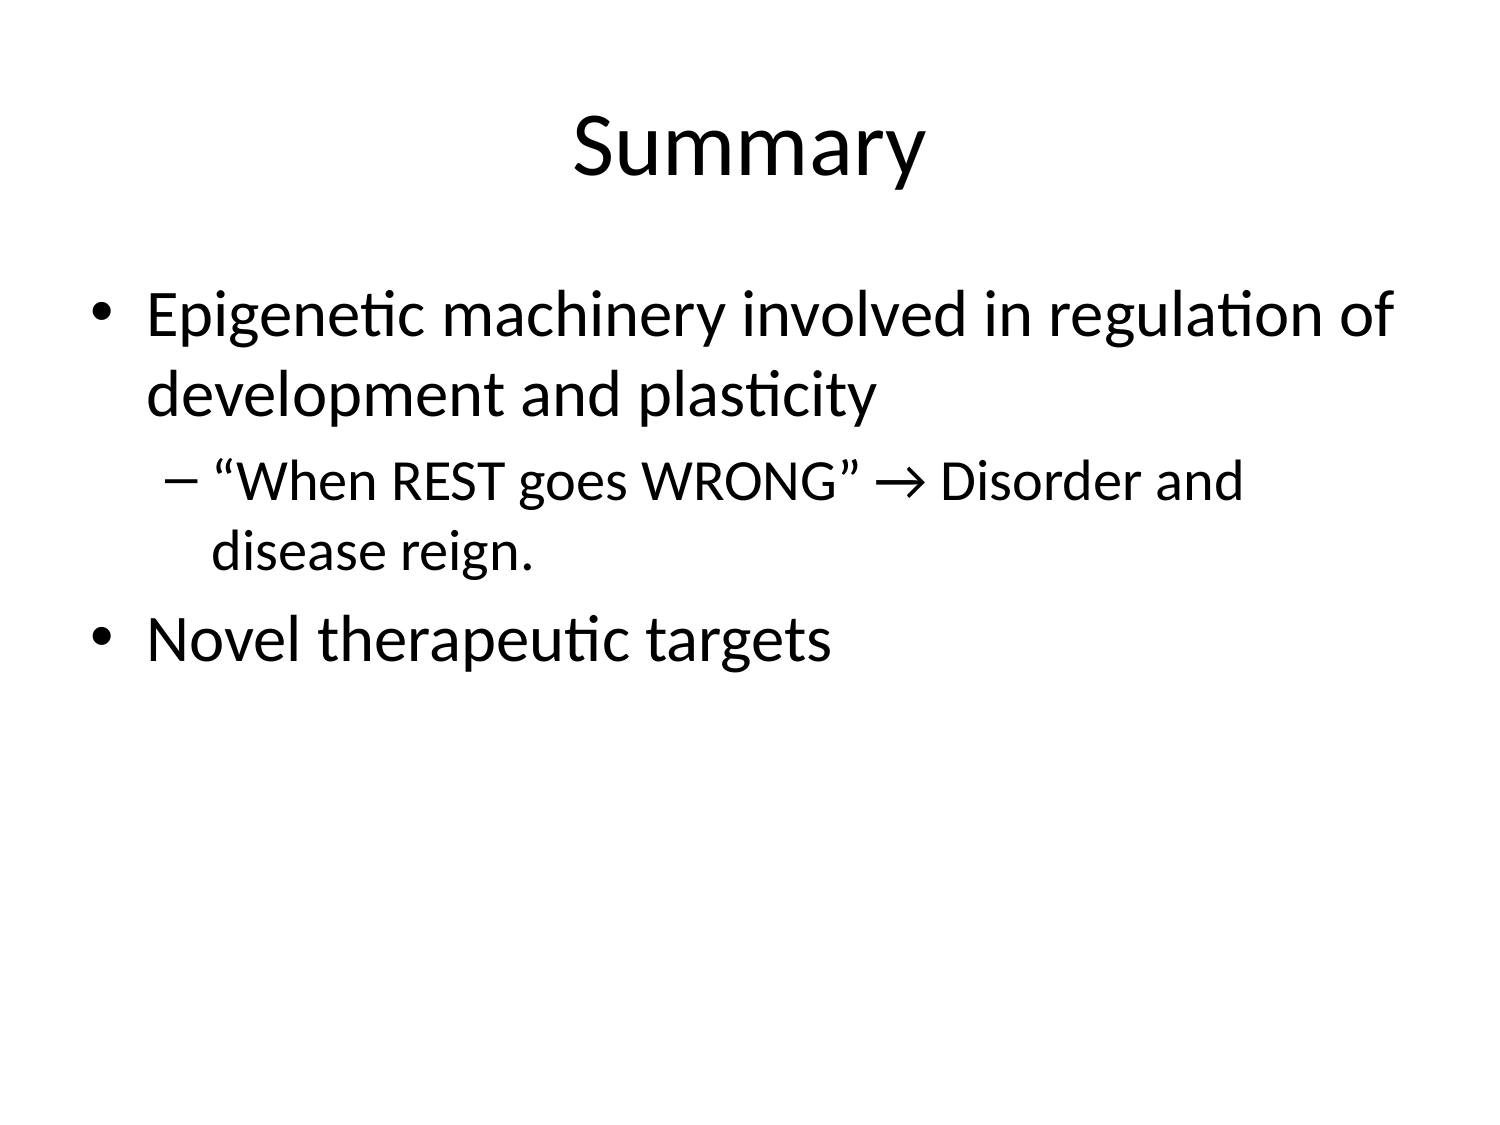

# Summary
Epigenetic machinery involved in regulation of development and plasticity
“When REST goes WRONG” → Disorder and disease reign.
Novel therapeutic targets